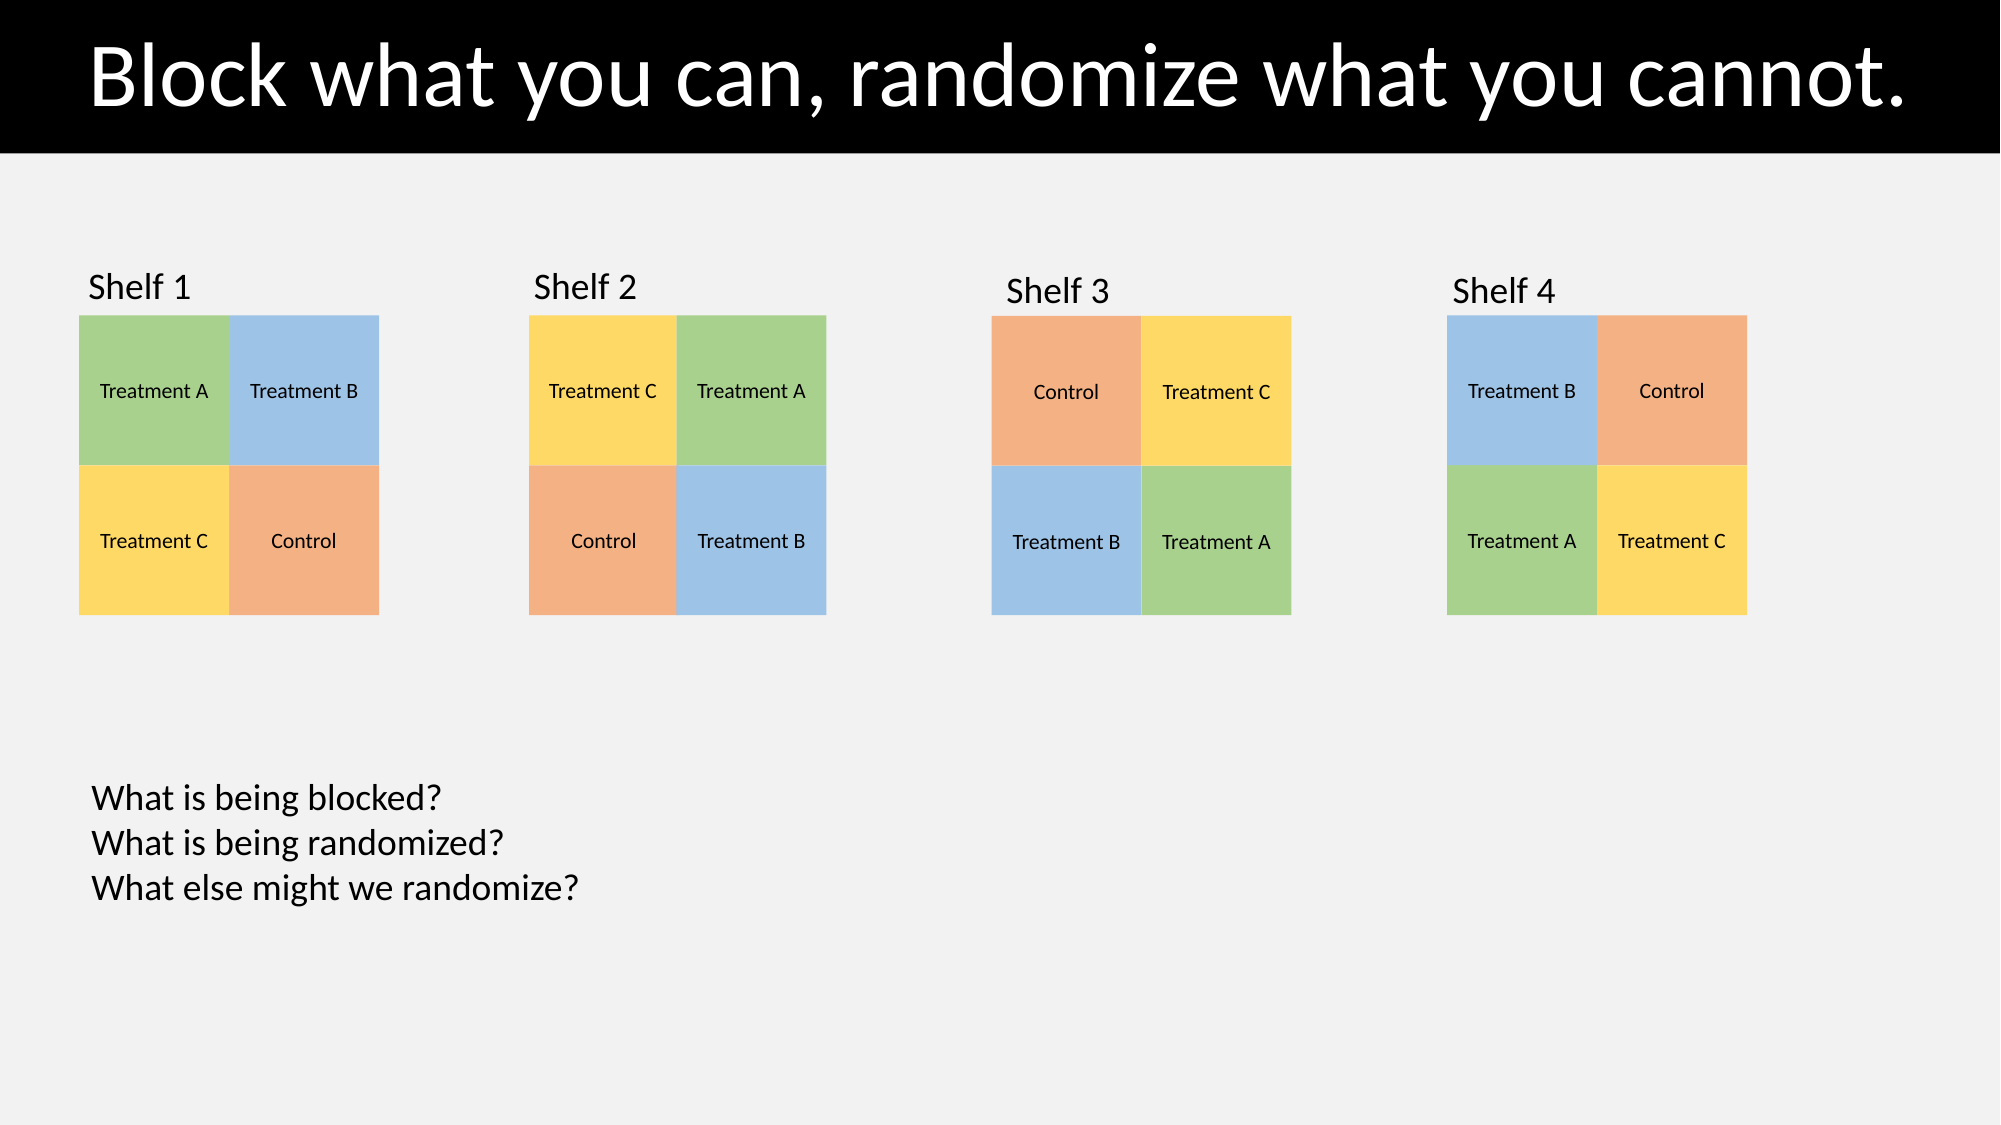

# Block what you can, randomize what you cannot.
Shelf 1
Shelf 2
Shelf 3
Shelf 4
Treatment A
Treatment B
Treatment C
Control
Treatment C
Treatment A
Control
Treatment B
Treatment B
Control
Treatment A
Treatment C
Control
Treatment C
Treatment B
Treatment A
What is being blocked?
What is being randomized?
What else might we randomize?